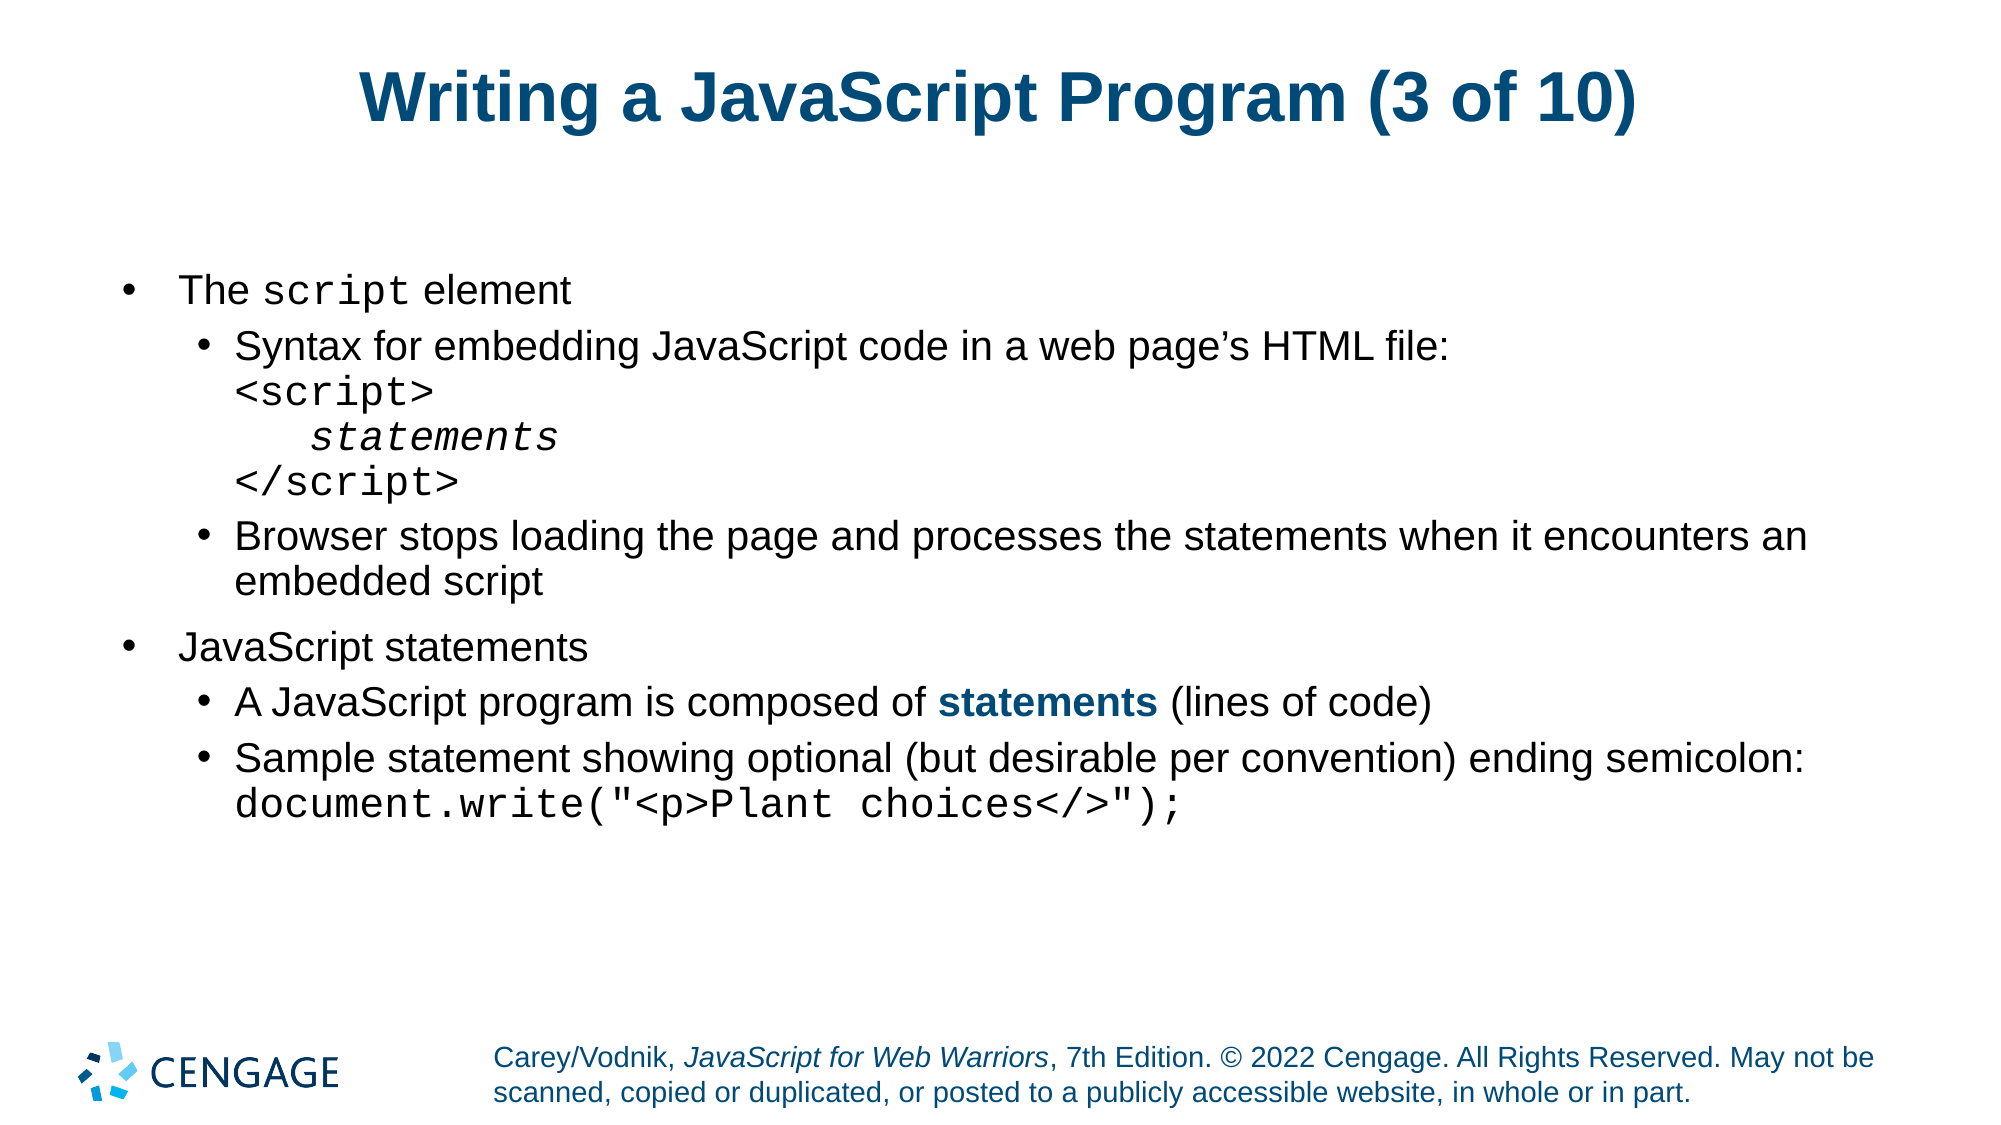

# Writing a JavaScript Program (3 of 10)
The script element
Syntax for embedding JavaScript code in a web page’s HTML file:
<script>
   statements
</script>
Browser stops loading the page and processes the statements when it encounters an embedded script
JavaScript statements
A JavaScript program is composed of statements (lines of code)
Sample statement showing optional (but desirable per convention) ending semicolon:
document.write("<p>Plant choices</>");